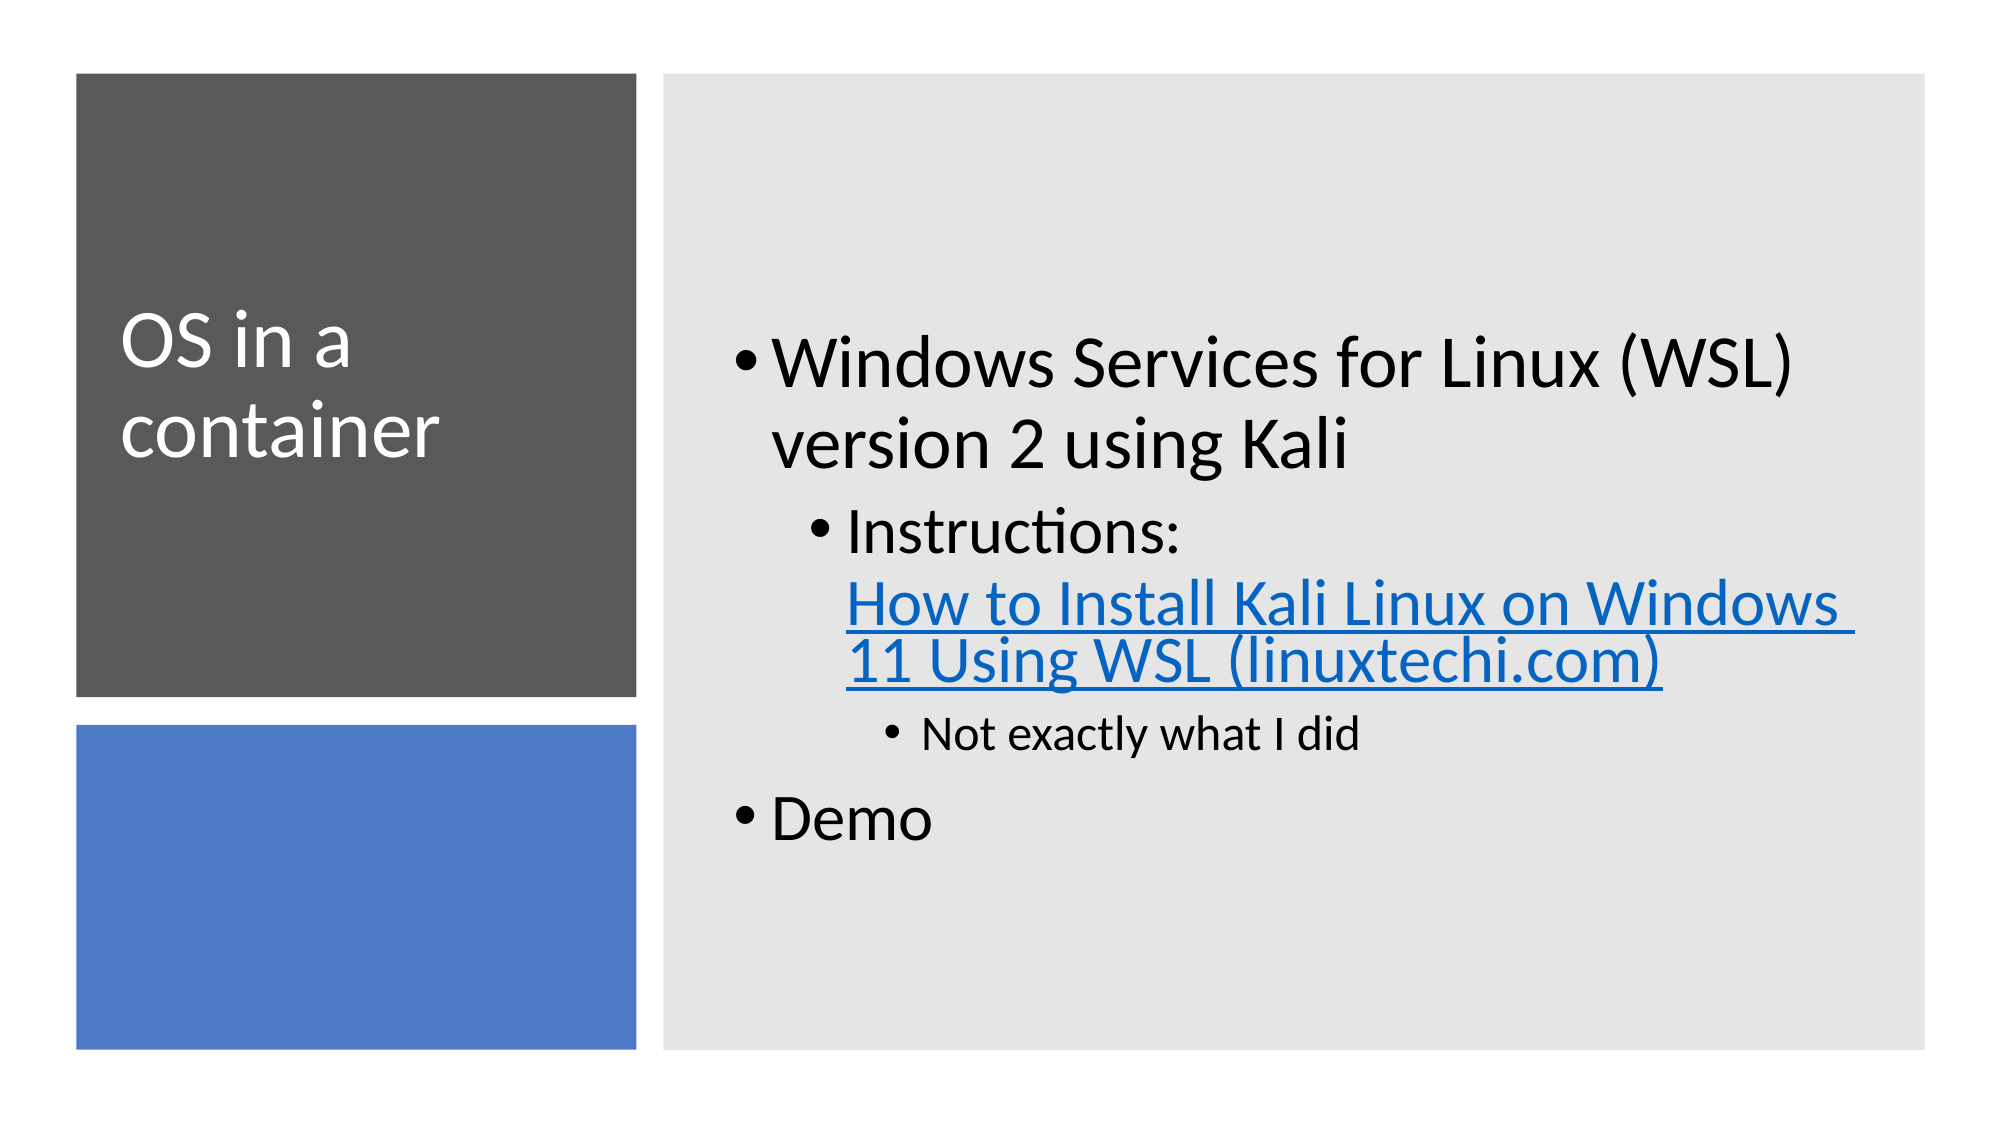

Windows Services for Linux (WSL) version 2 using Kali
Instructions: How to Install Kali Linux on Windows 11 Using WSL (linuxtechi.com)
Not exactly what I did
Demo
# OS in a container